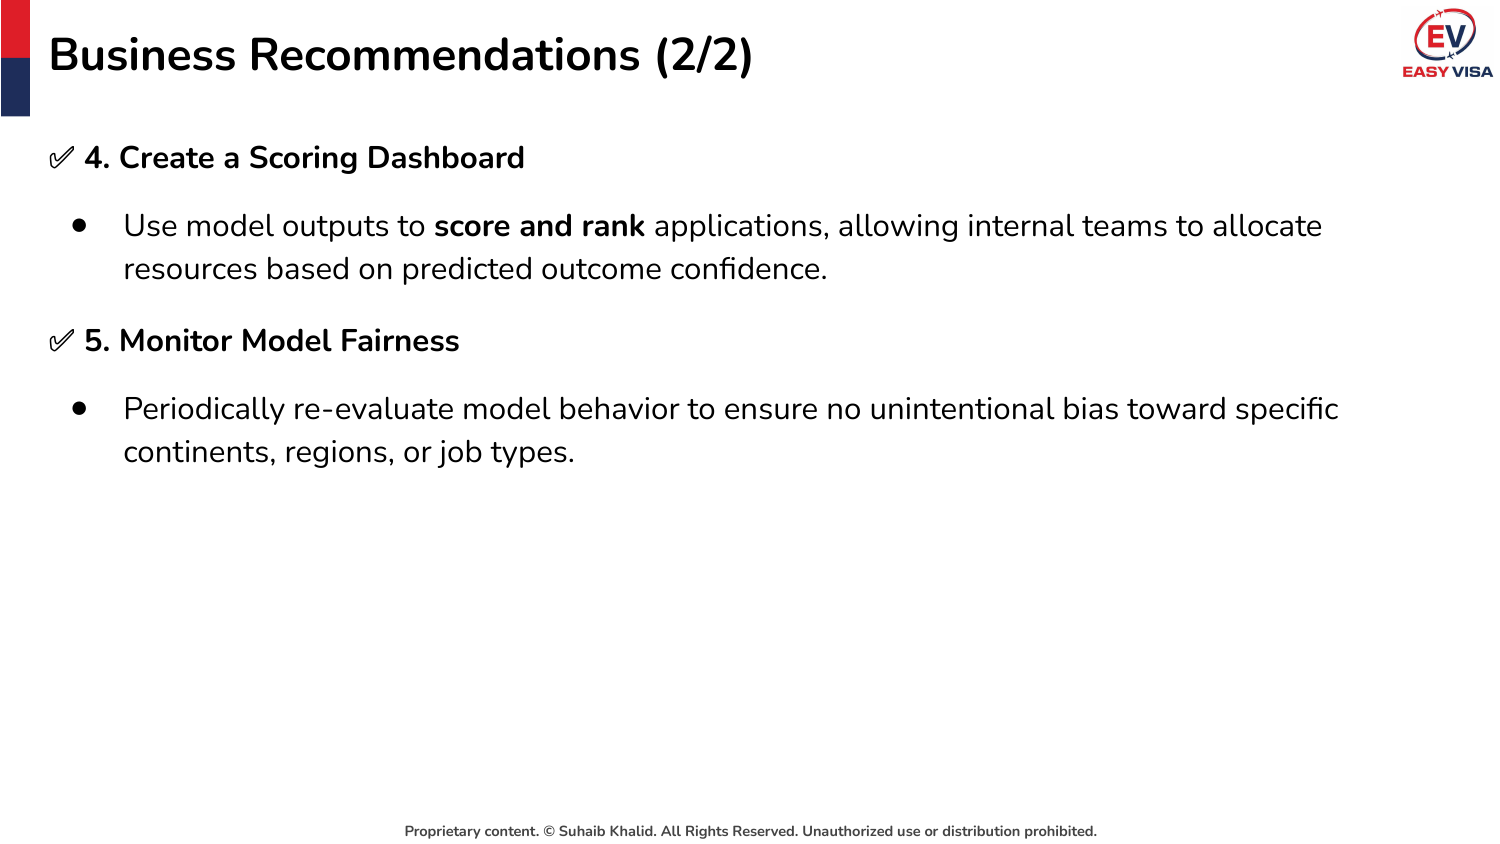

# Business Recommendations (2/2)
✅ 4. Create a Scoring Dashboard
Use model outputs to score and rank applications, allowing internal teams to allocate resources based on predicted outcome confidence.
✅ 5. Monitor Model Fairness
Periodically re-evaluate model behavior to ensure no unintentional bias toward specific continents, regions, or job types.